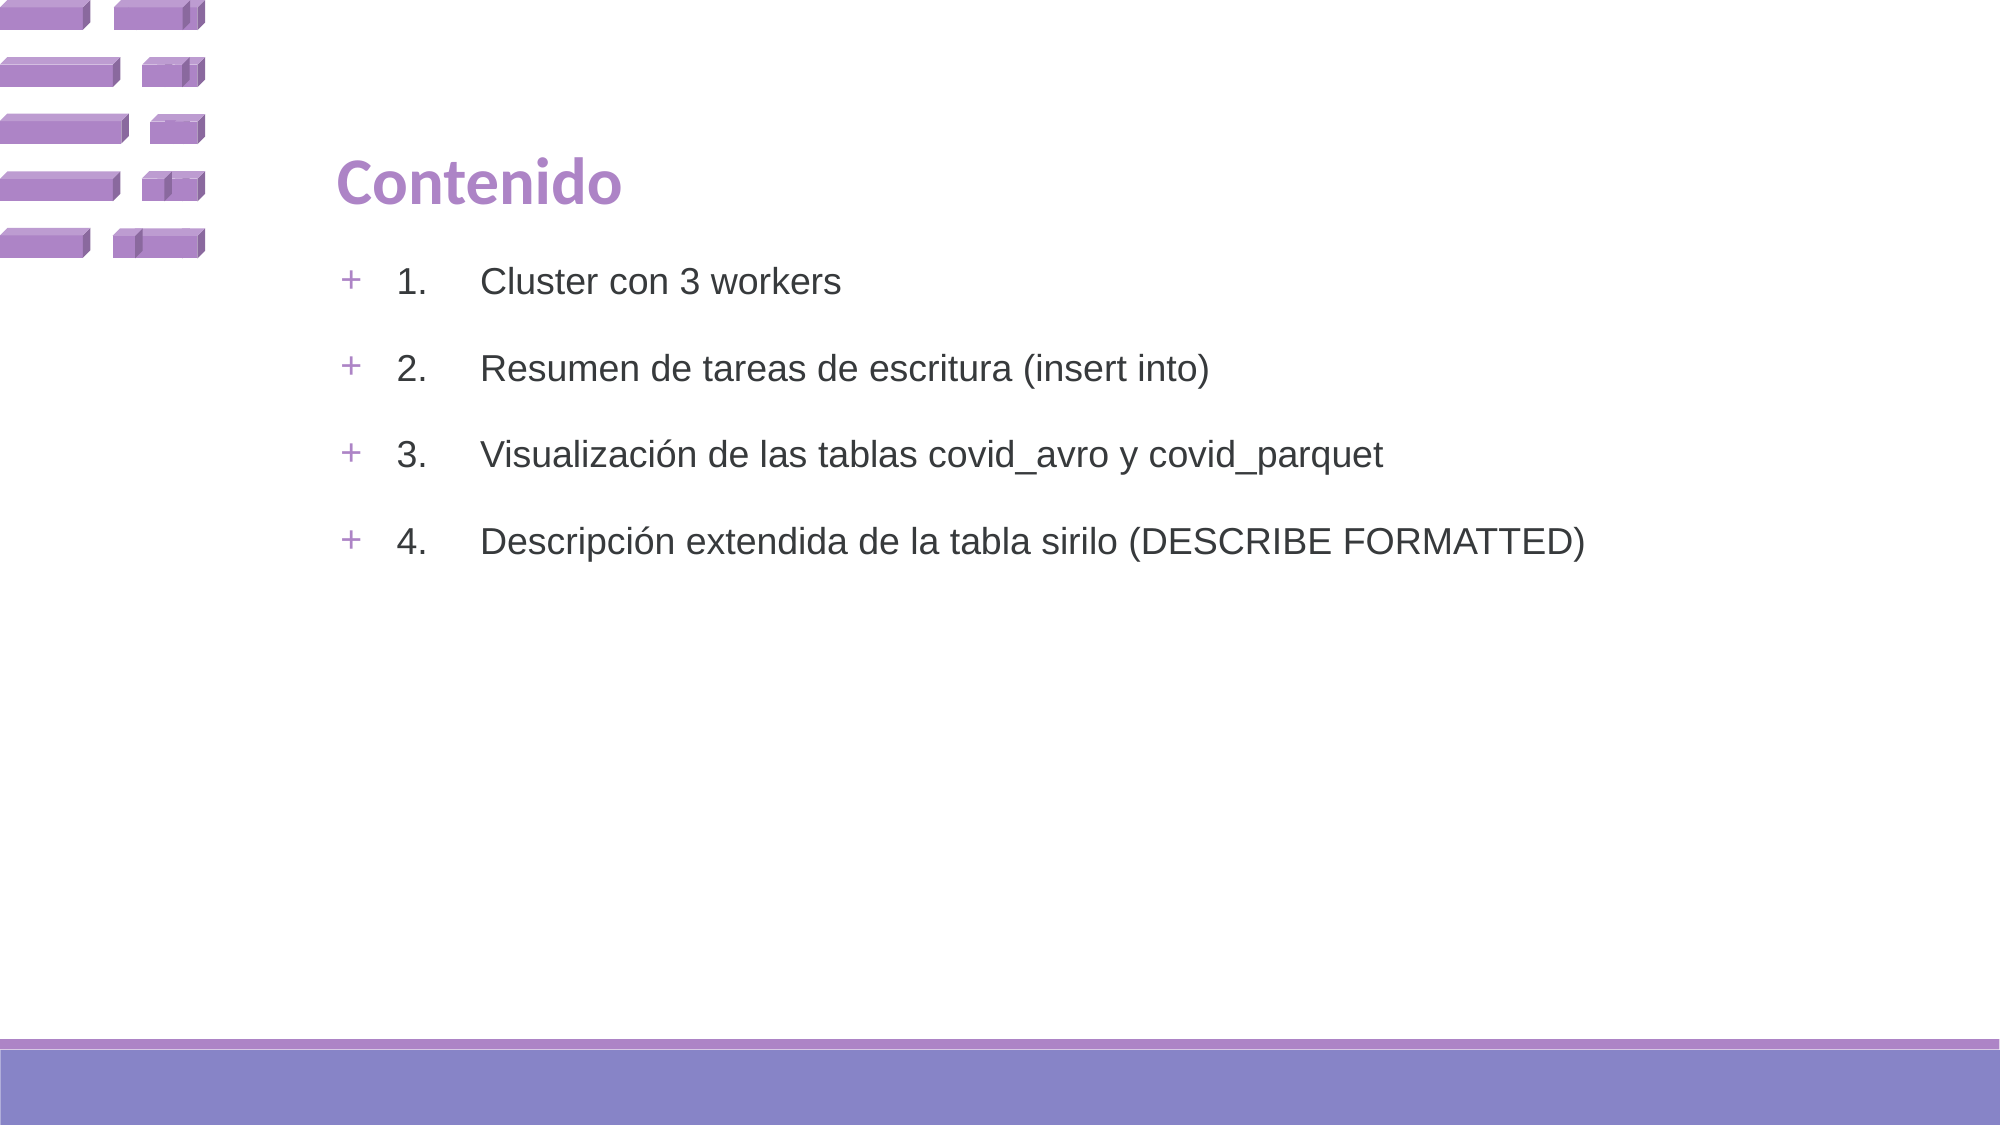

# Contenido
1.     Cluster con 3 workers
2.     Resumen de tareas de escritura (insert into)
3.     Visualización de las tablas covid_avro y covid_parquet
4.     Descripción extendida de la tabla sirilo (DESCRIBE FORMATTED)